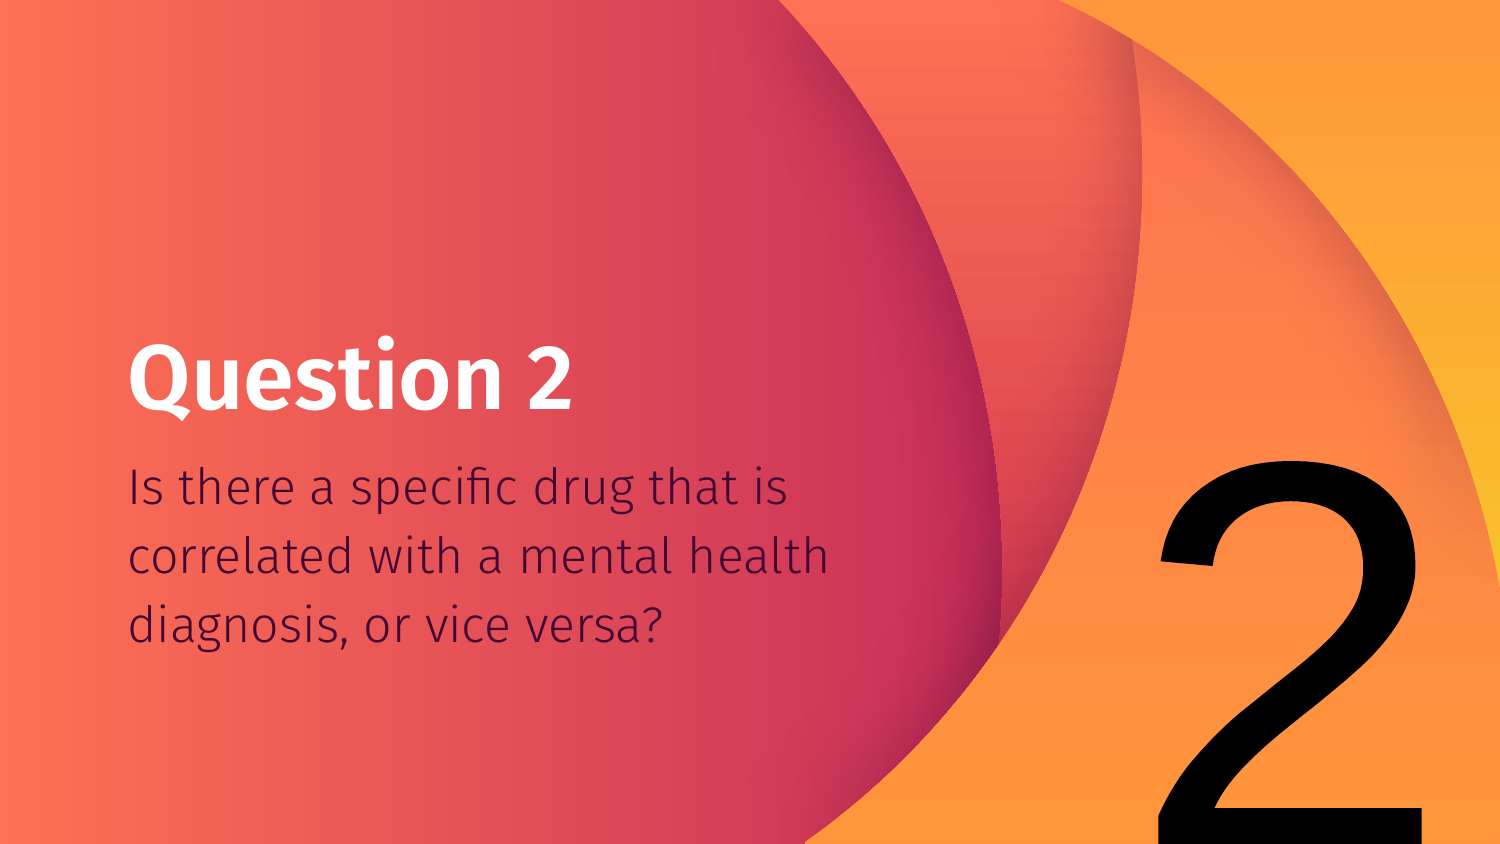

# Question 2
Is there a specific drug that is correlated with a mental health diagnosis, or vice versa?
2